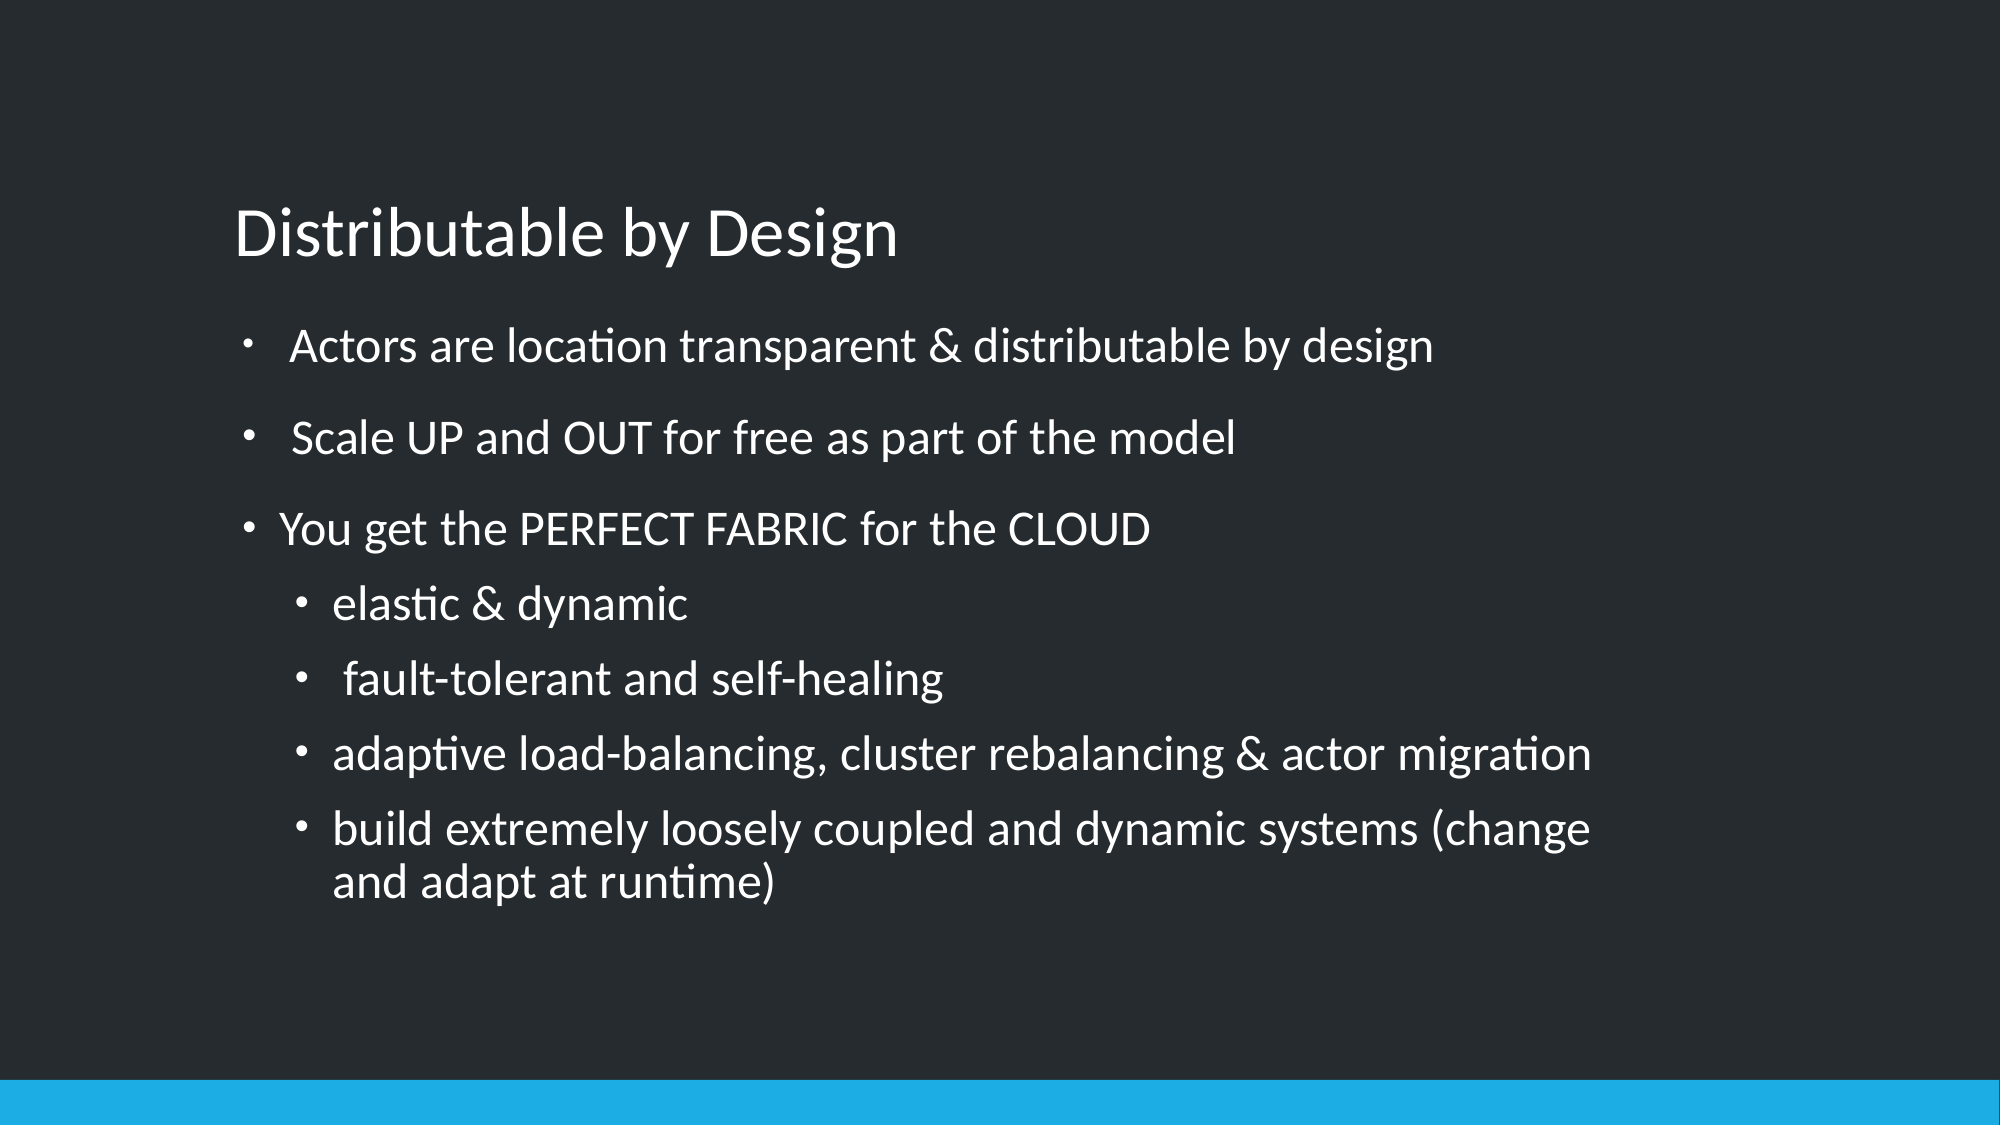

# Distributable by Design
 Actors are location transparent & distributable by design
 Scale UP and OUT for free as part of the model
You get the PERFECT FABRIC for the CLOUD
elastic & dynamic
 fault-tolerant and self-healing
adaptive load-balancing, cluster rebalancing & actor migration
build extremely loosely coupled and dynamic systems (change and adapt at runtime)